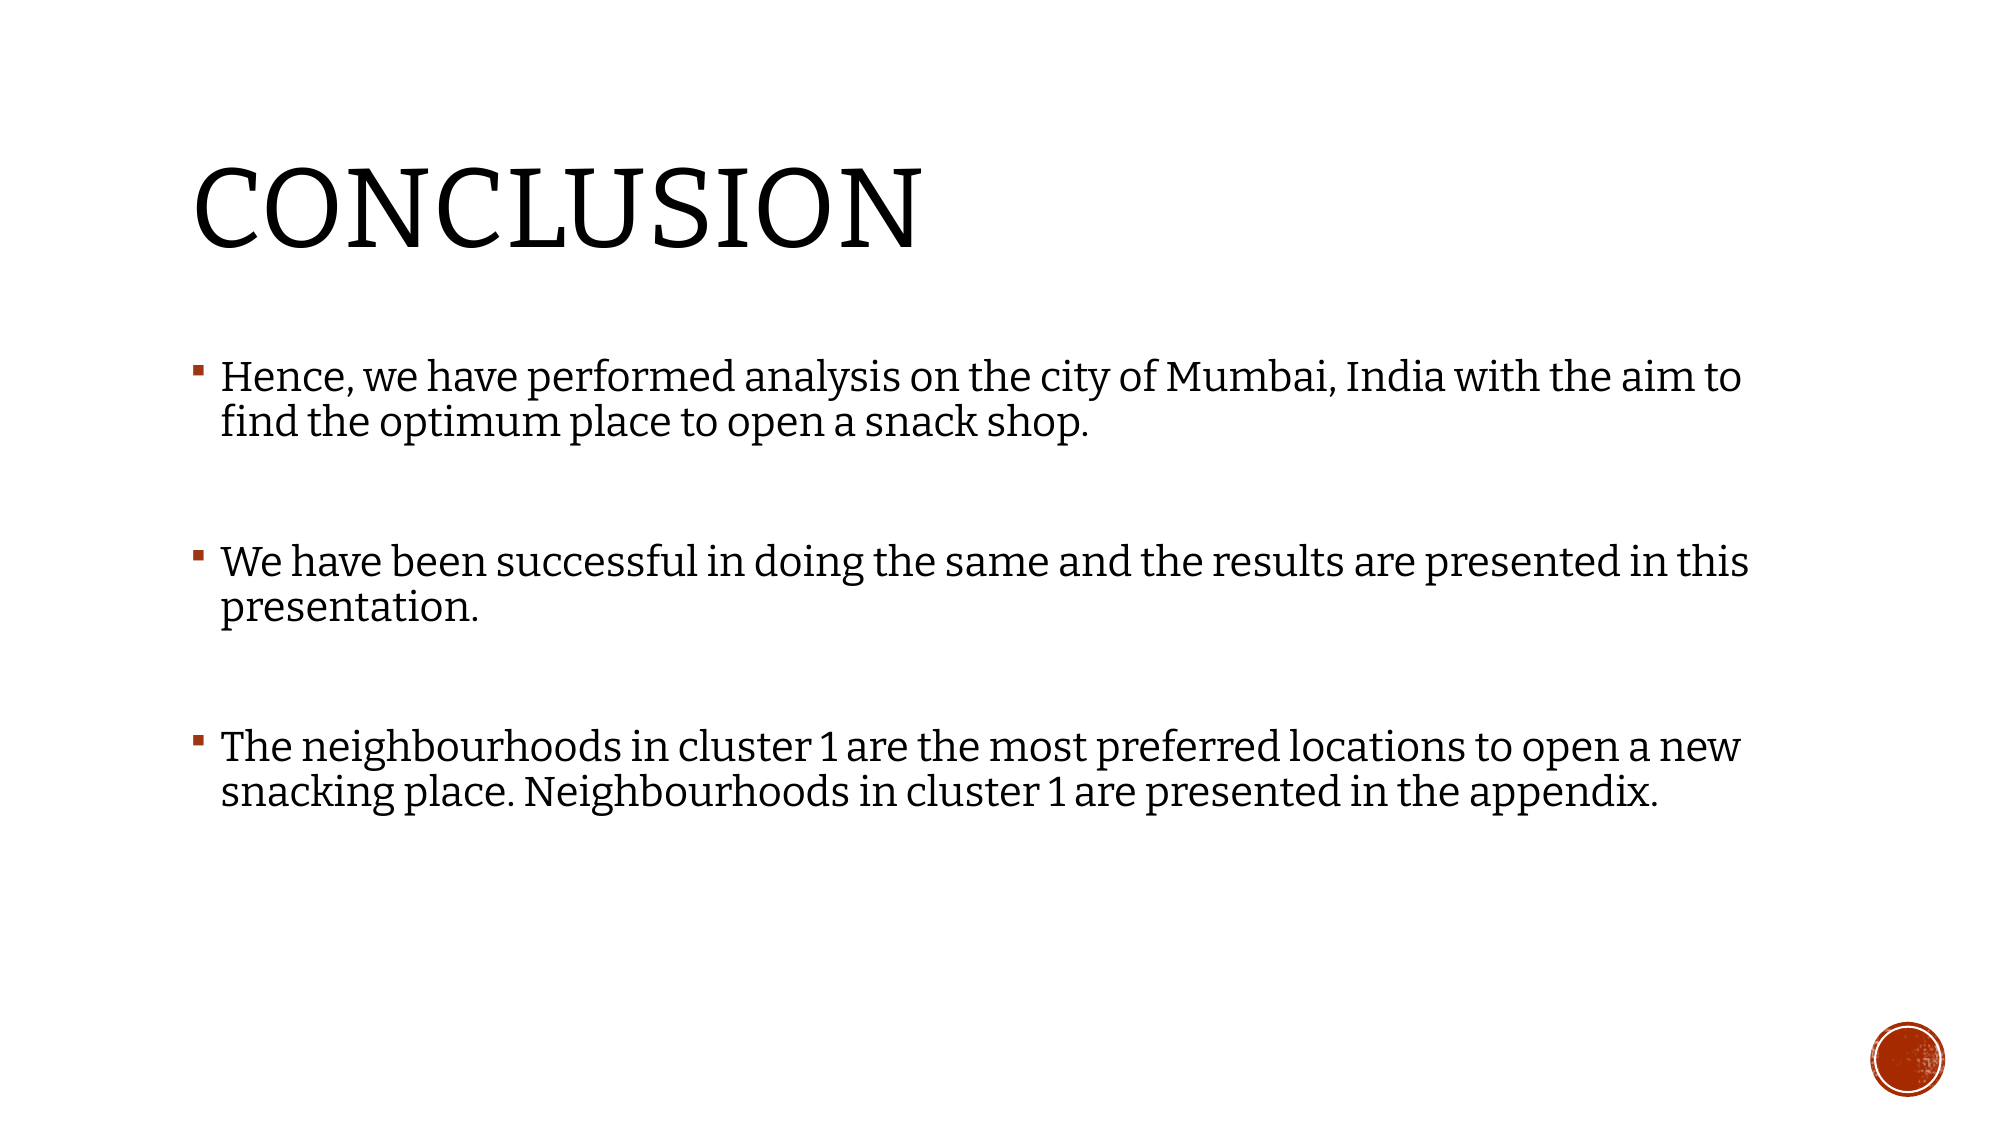

# conclusion
Hence, we have performed analysis on the city of Mumbai, India with the aim to find the optimum place to open a snack shop.

We have been successful in doing the same and the results are presented in this presentation.

The neighbourhoods in cluster 1 are the most preferred locations to open a new snacking place. Neighbourhoods in cluster 1 are presented in the appendix.